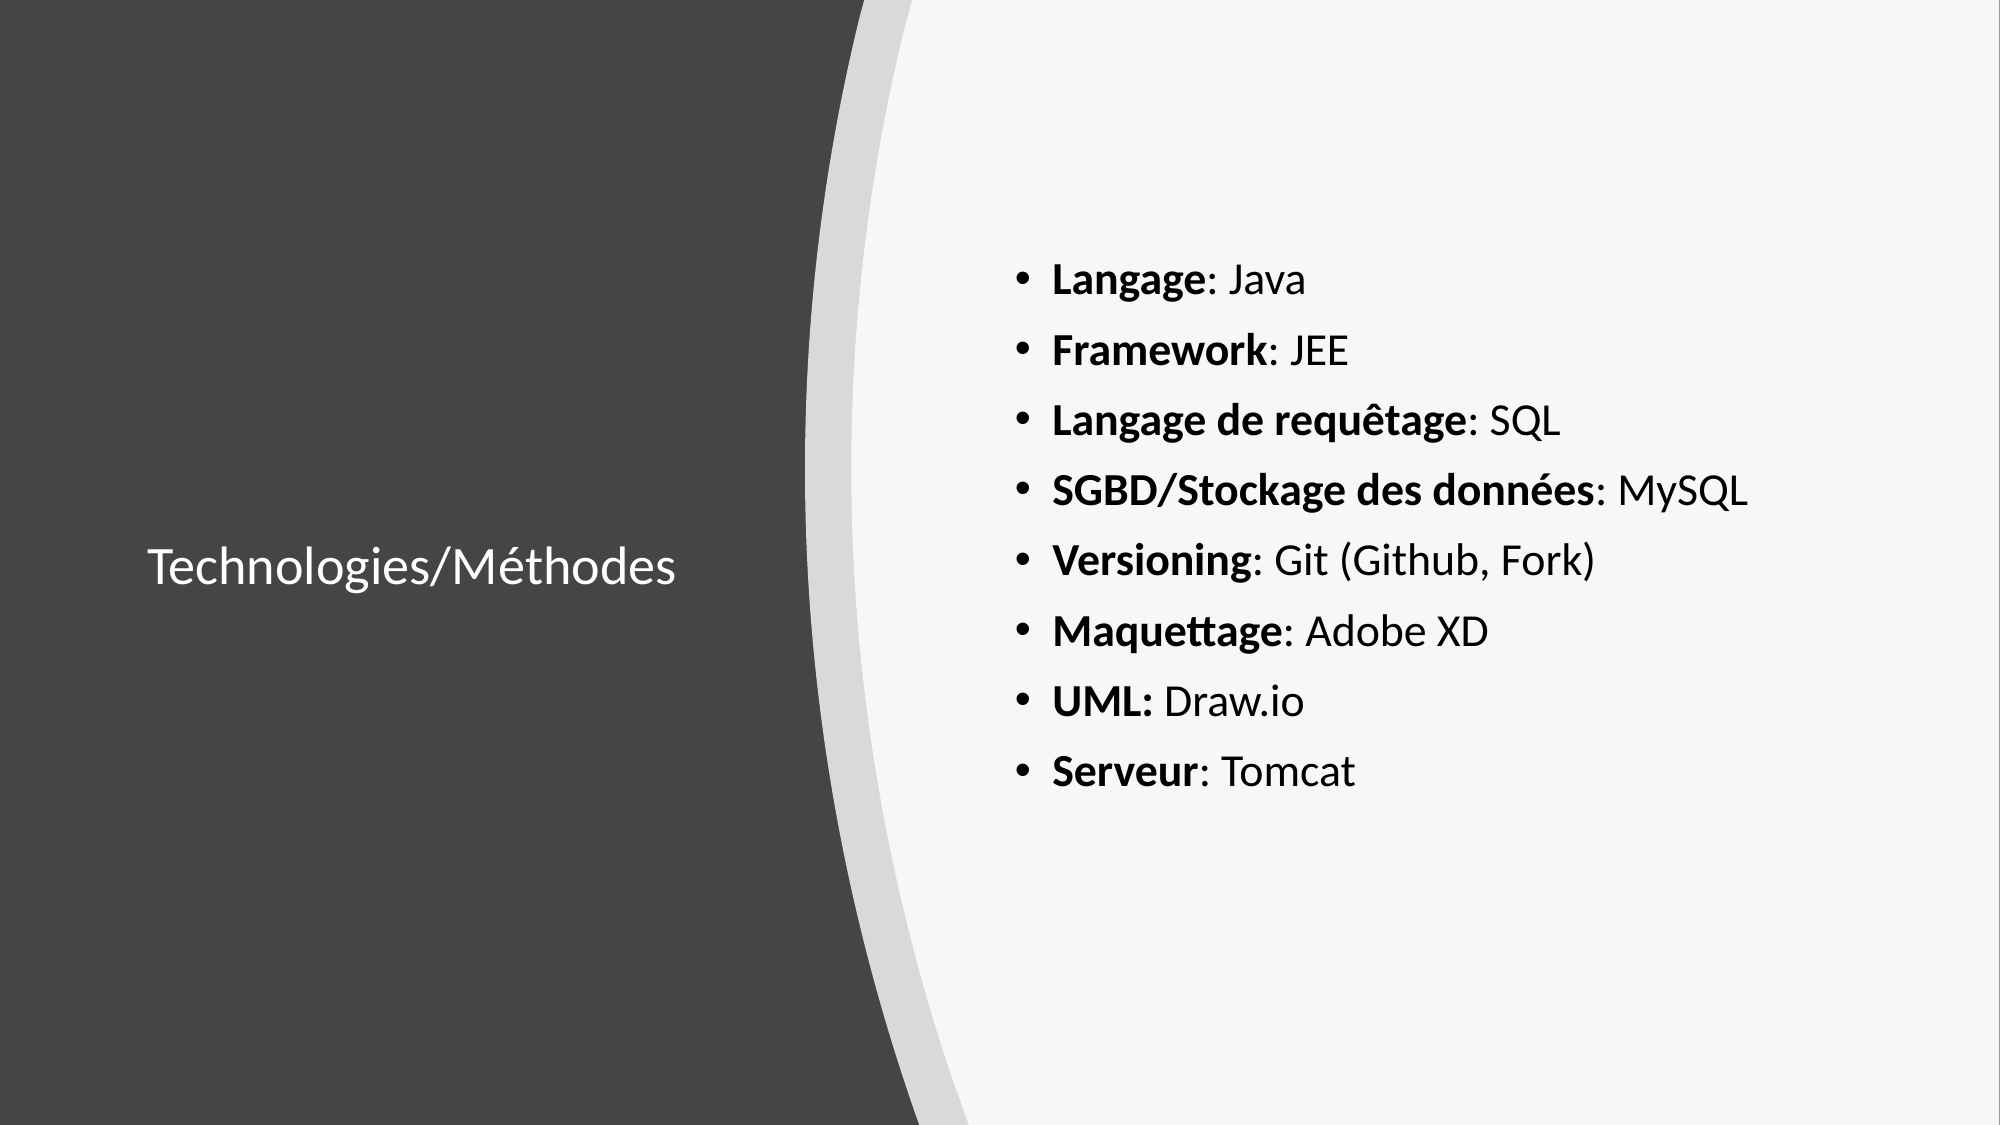

Langage: Java
Framework: JEE
Langage de requêtage: SQL
SGBD/Stockage des données: MySQL
Versioning: Git (Github, Fork)
Maquettage: Adobe XD
UML: Draw.io
Serveur: Tomcat

# Technologies/Méthodes